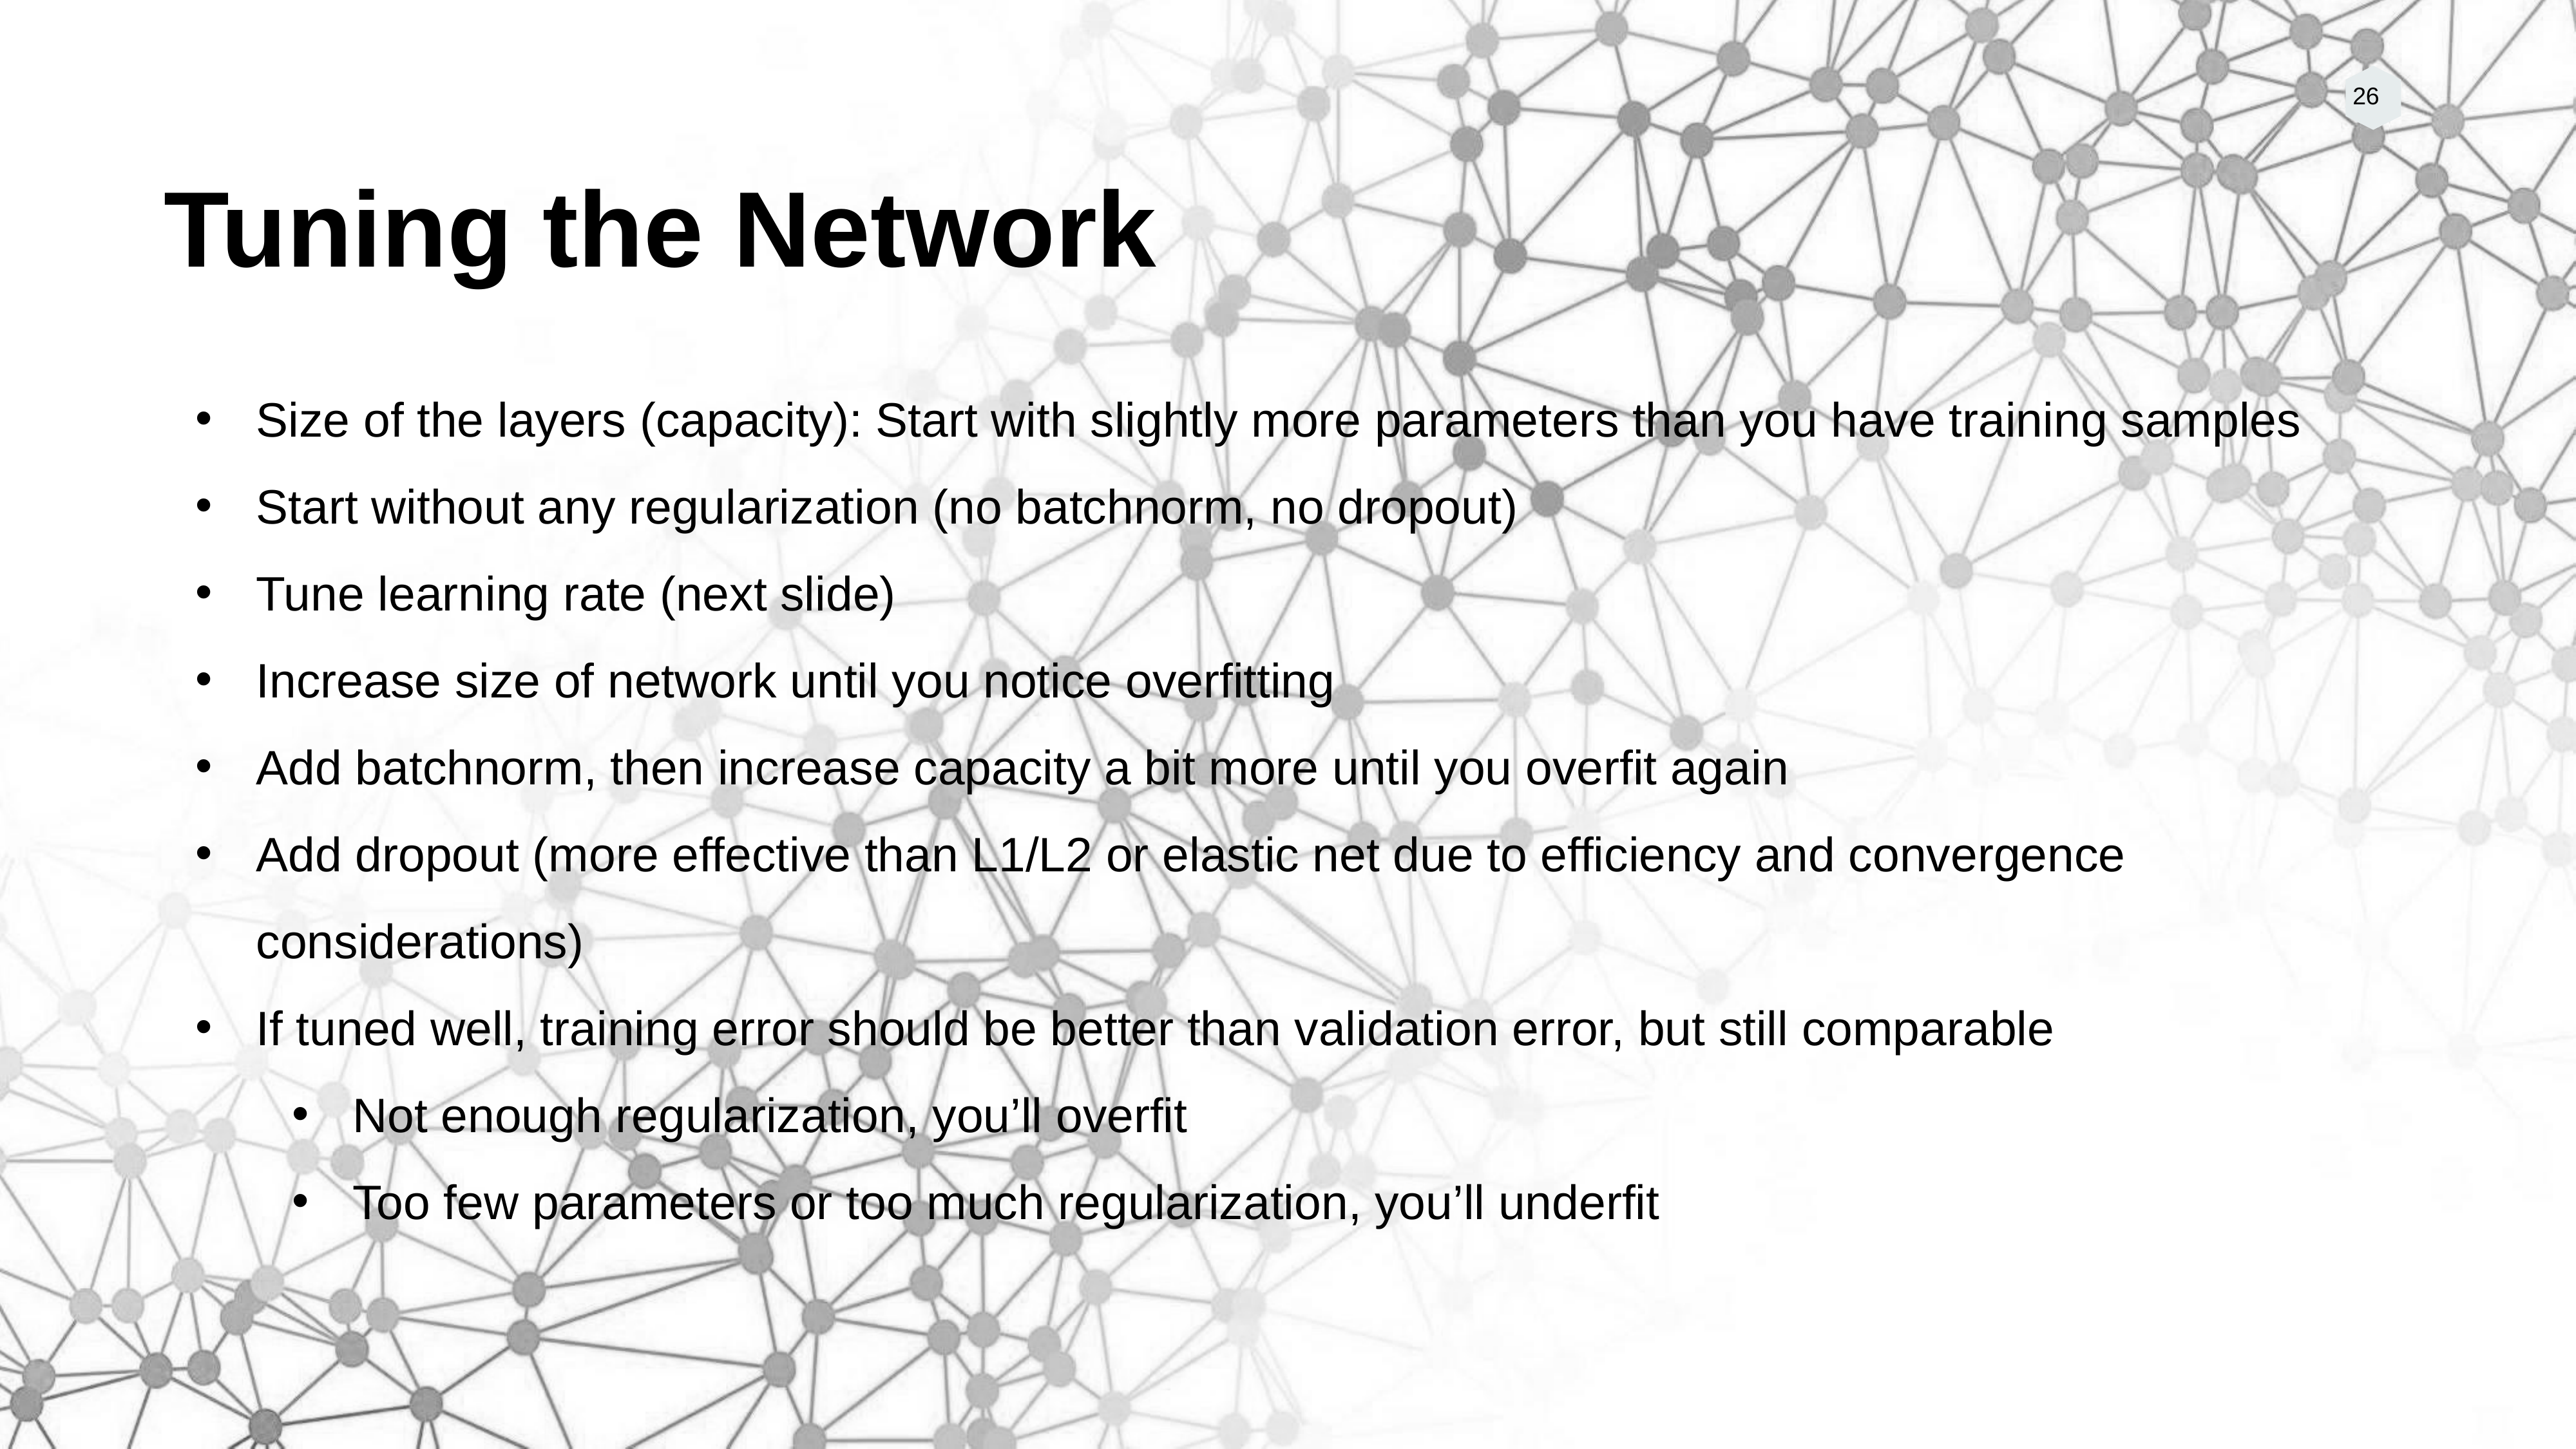

Tuning the Network
Size of the layers (capacity): Start with slightly more parameters than you have training samples
Start without any regularization (no batchnorm, no dropout)
Tune learning rate (next slide)
Increase size of network until you notice overfitting
Add batchnorm, then increase capacity a bit more until you overfit again
Add dropout (more effective than L1/L2 or elastic net due to efficiency and convergence considerations)
If tuned well, training error should be better than validation error, but still comparable
Not enough regularization, you’ll overfit
Too few parameters or too much regularization, you’ll underfit